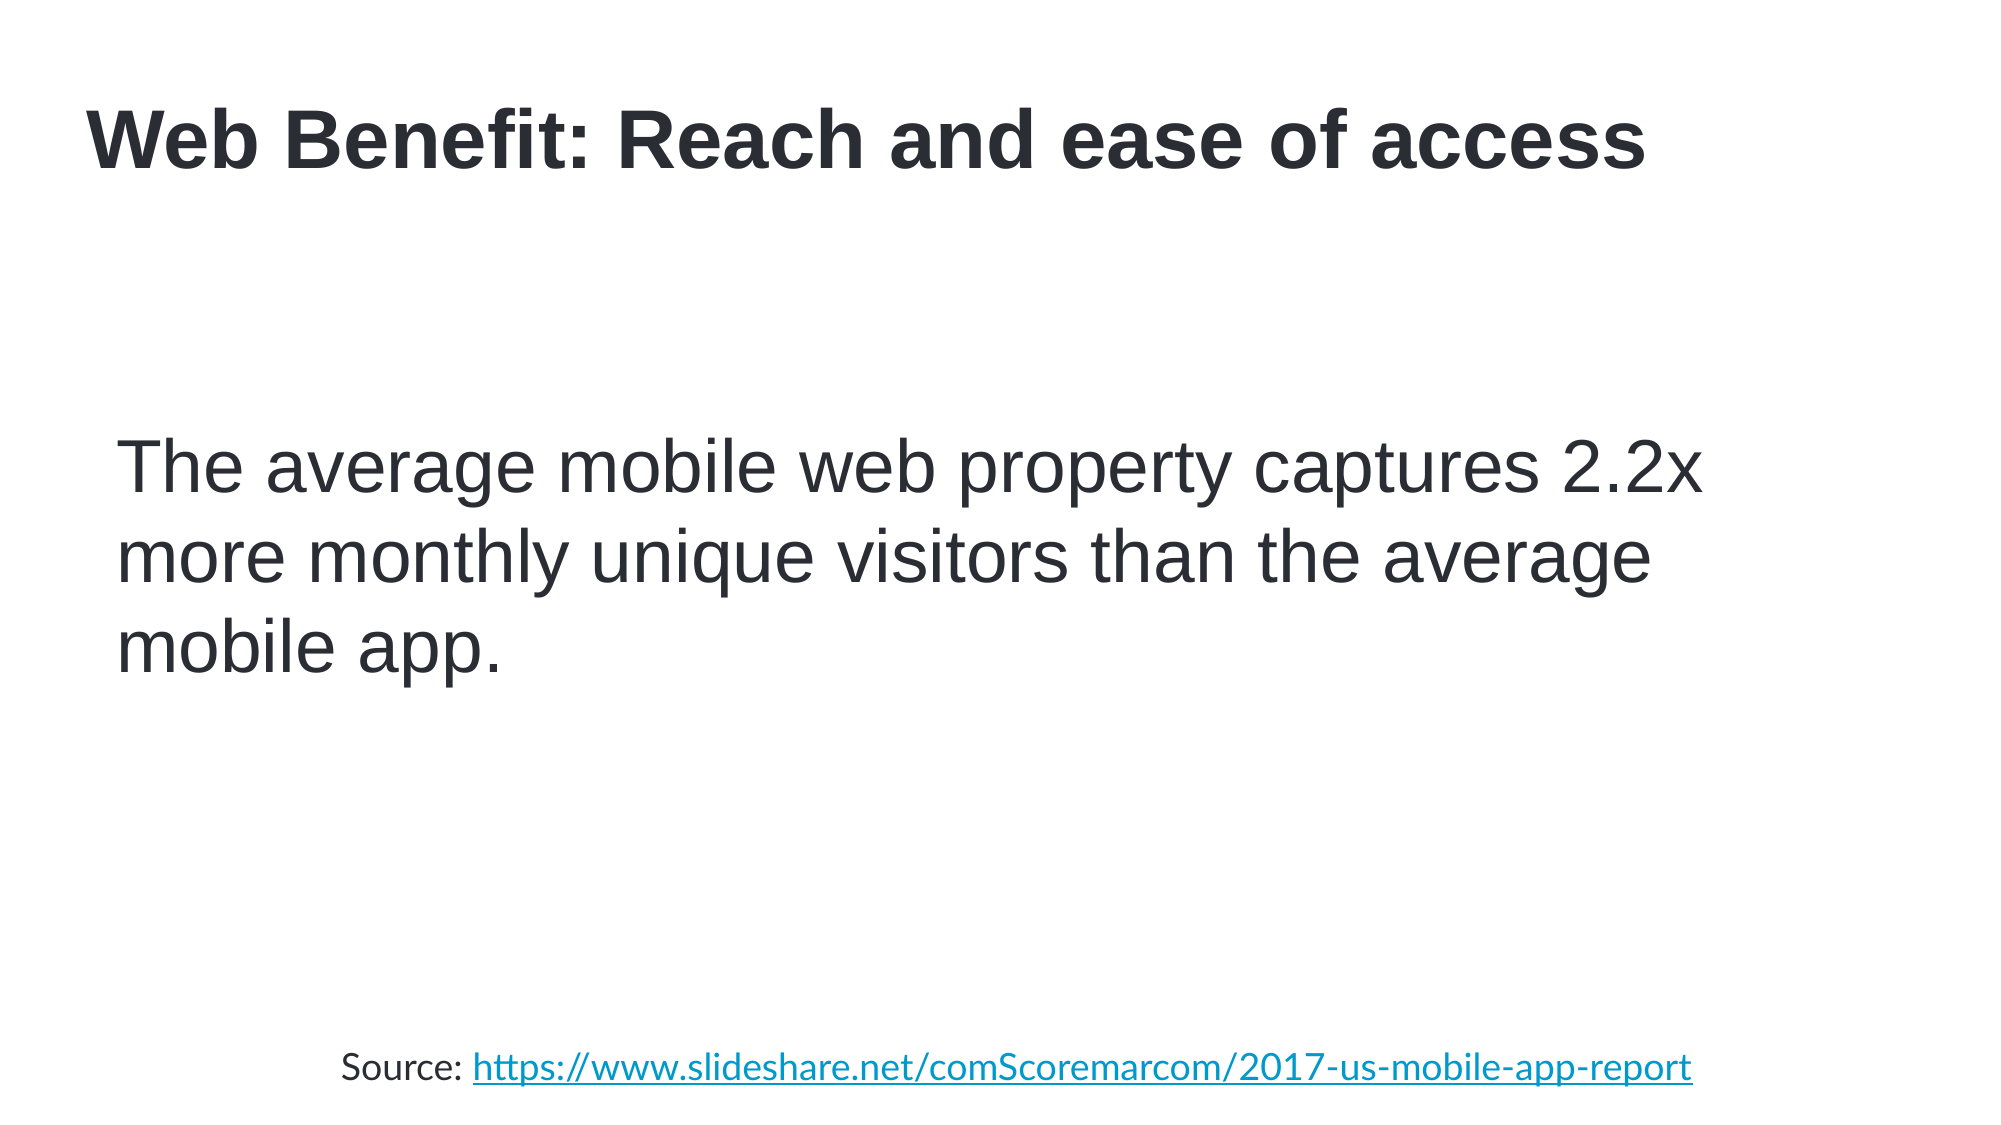

# Web Benefit: Reach and ease of access
The average mobile web property captures 2.2x more monthly unique visitors than the average mobile app.

Source: https://www.slideshare.net/comScoremarcom/2017-us-mobile-app-report